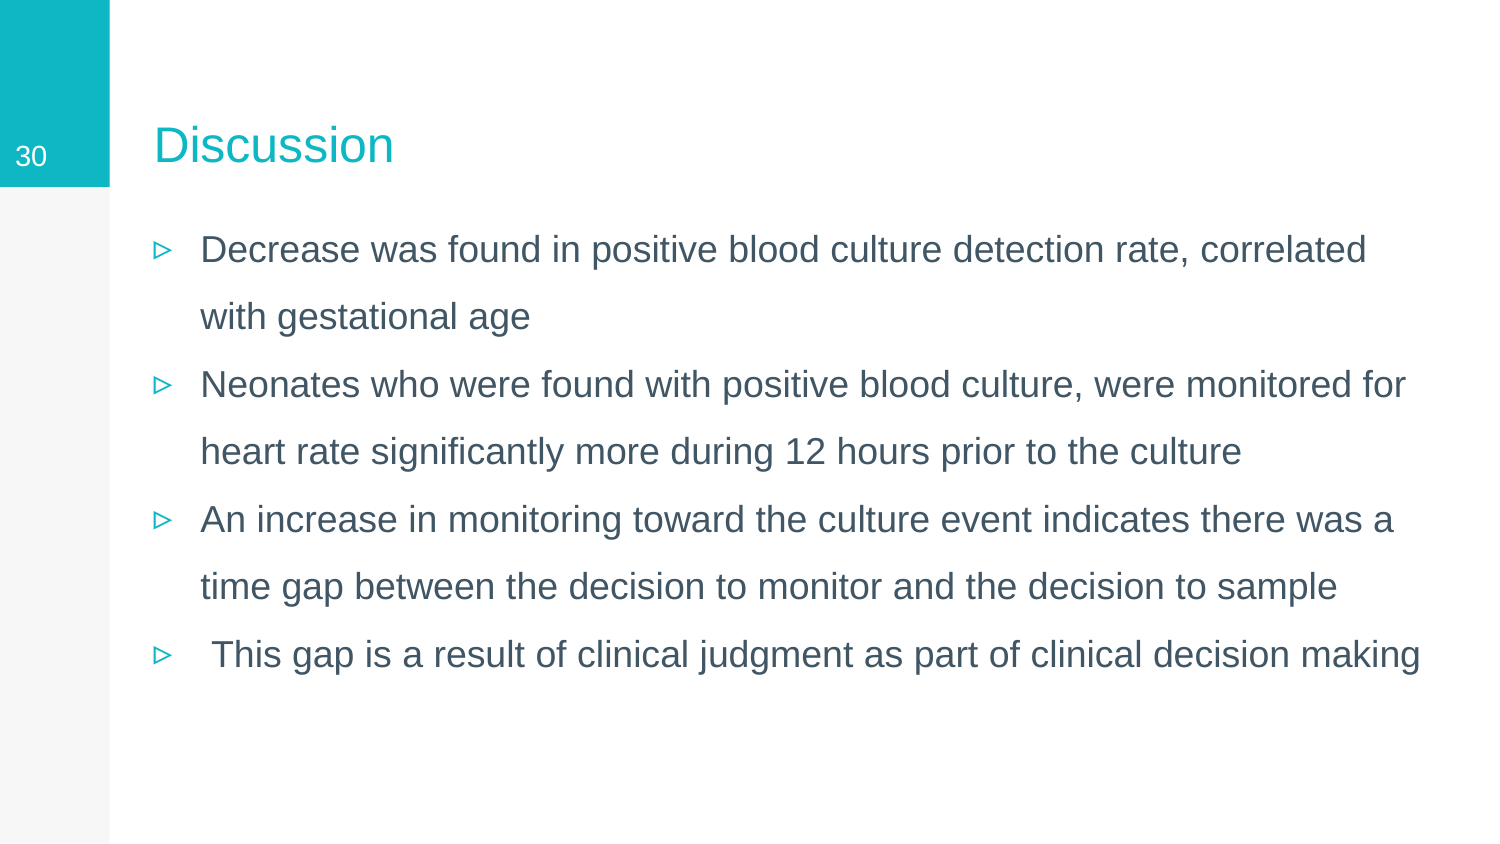

30
# Discussion
Decrease was found in positive blood culture detection rate, correlated with gestational age
Neonates who were found with positive blood culture, were monitored for heart rate significantly more during 12 hours prior to the culture
An increase in monitoring toward the culture event indicates there was a time gap between the decision to monitor and the decision to sample
 This gap is a result of clinical judgment as part of clinical decision making